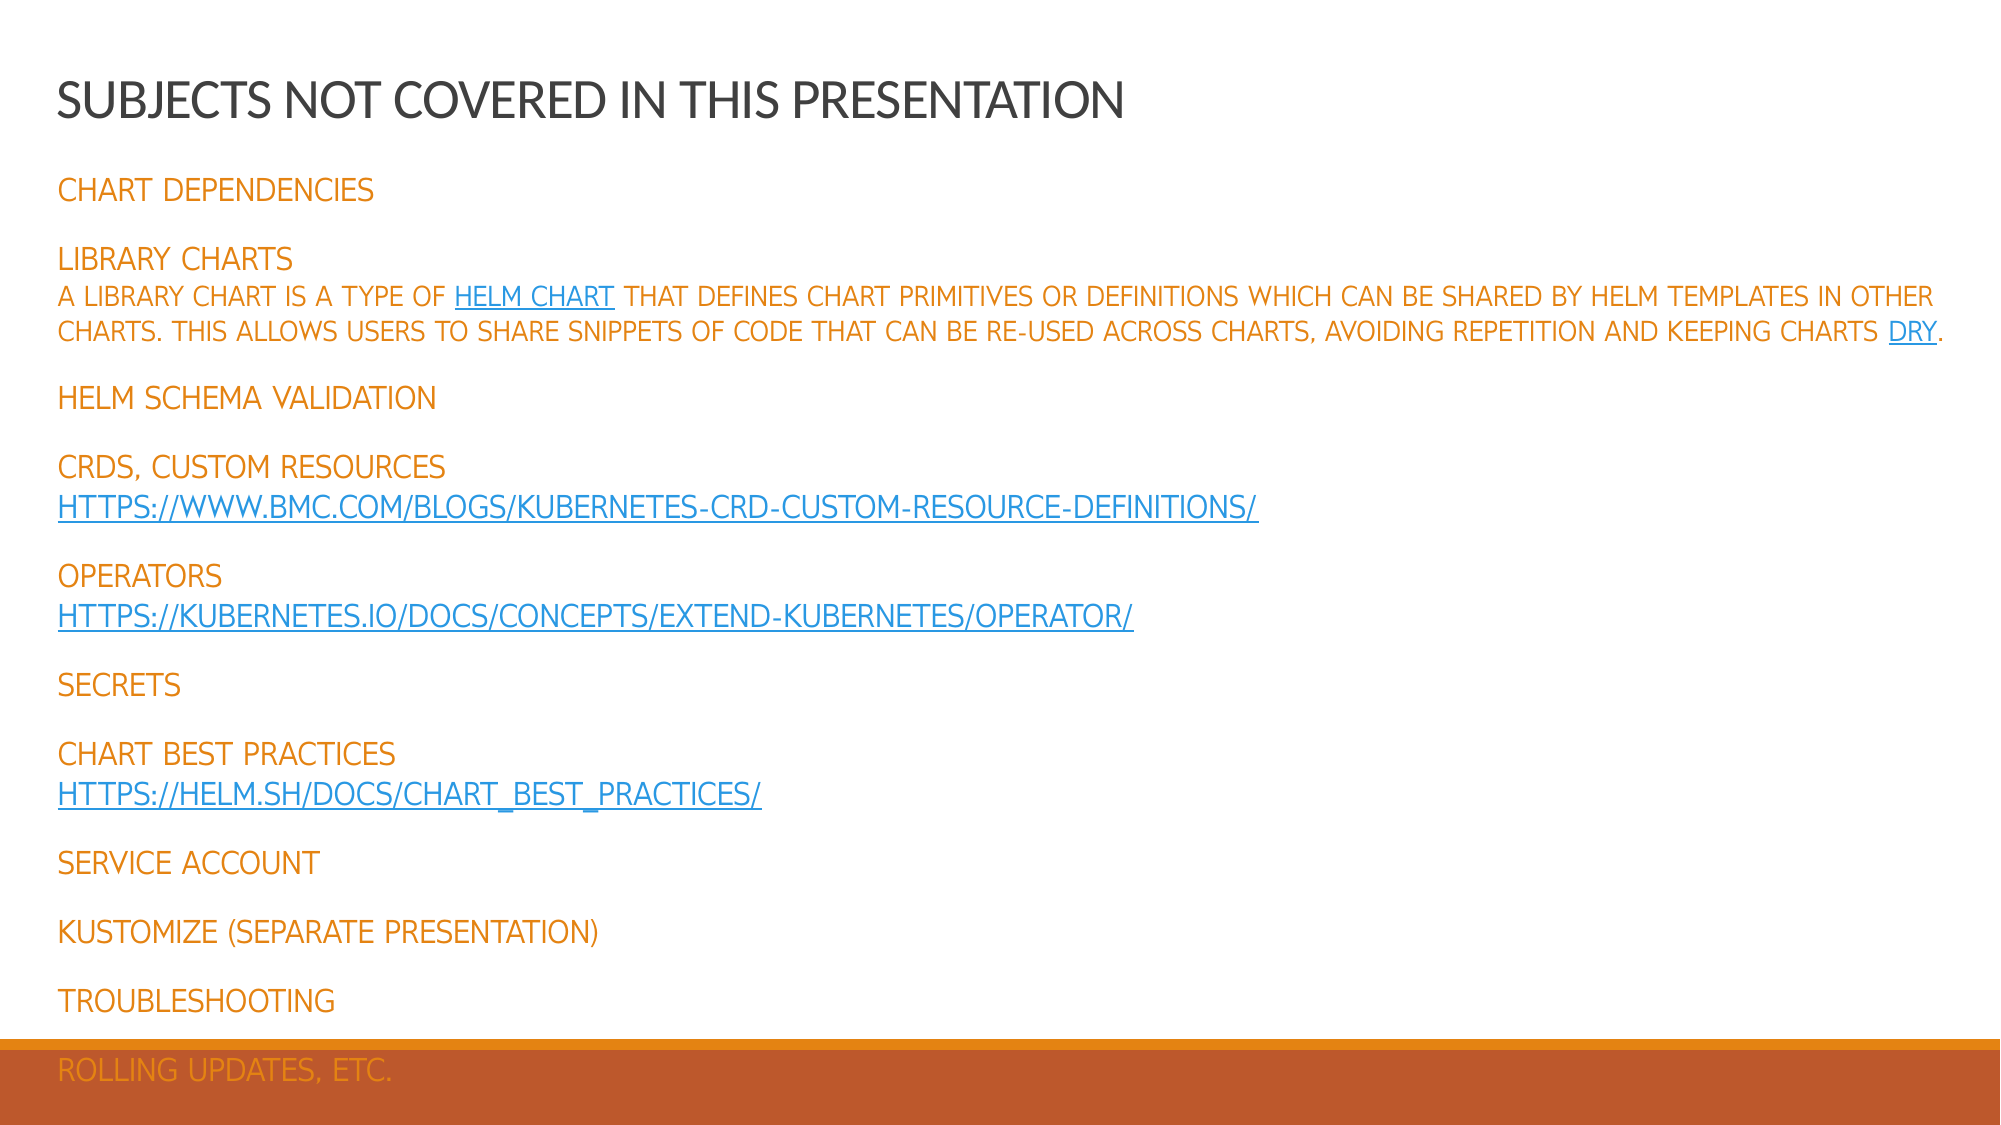

# SUBJECTS NOT COVERED IN THIS PRESENTATION
Chart Dependencies
Library charts
A library chart is a type of Helm chart that defines chart primitives or definitions which can be shared by Helm templates in other charts. This allows users to share snippets of code that can be re-used across charts, avoiding repetition and keeping charts DRY.
Helm Schema validation
CRDs, Custom resources
https://www.bmc.com/blogs/kubernetes-crd-custom-resource-definitions/
Operators
https://kubernetes.io/docs/concepts/extend-kubernetes/operator/
Secrets
Chart best practices
https://helm.sh/docs/chart_best_practices/
Service Account
Kustomize (separate presentation)
Troubleshooting
Rolling updates, etc.